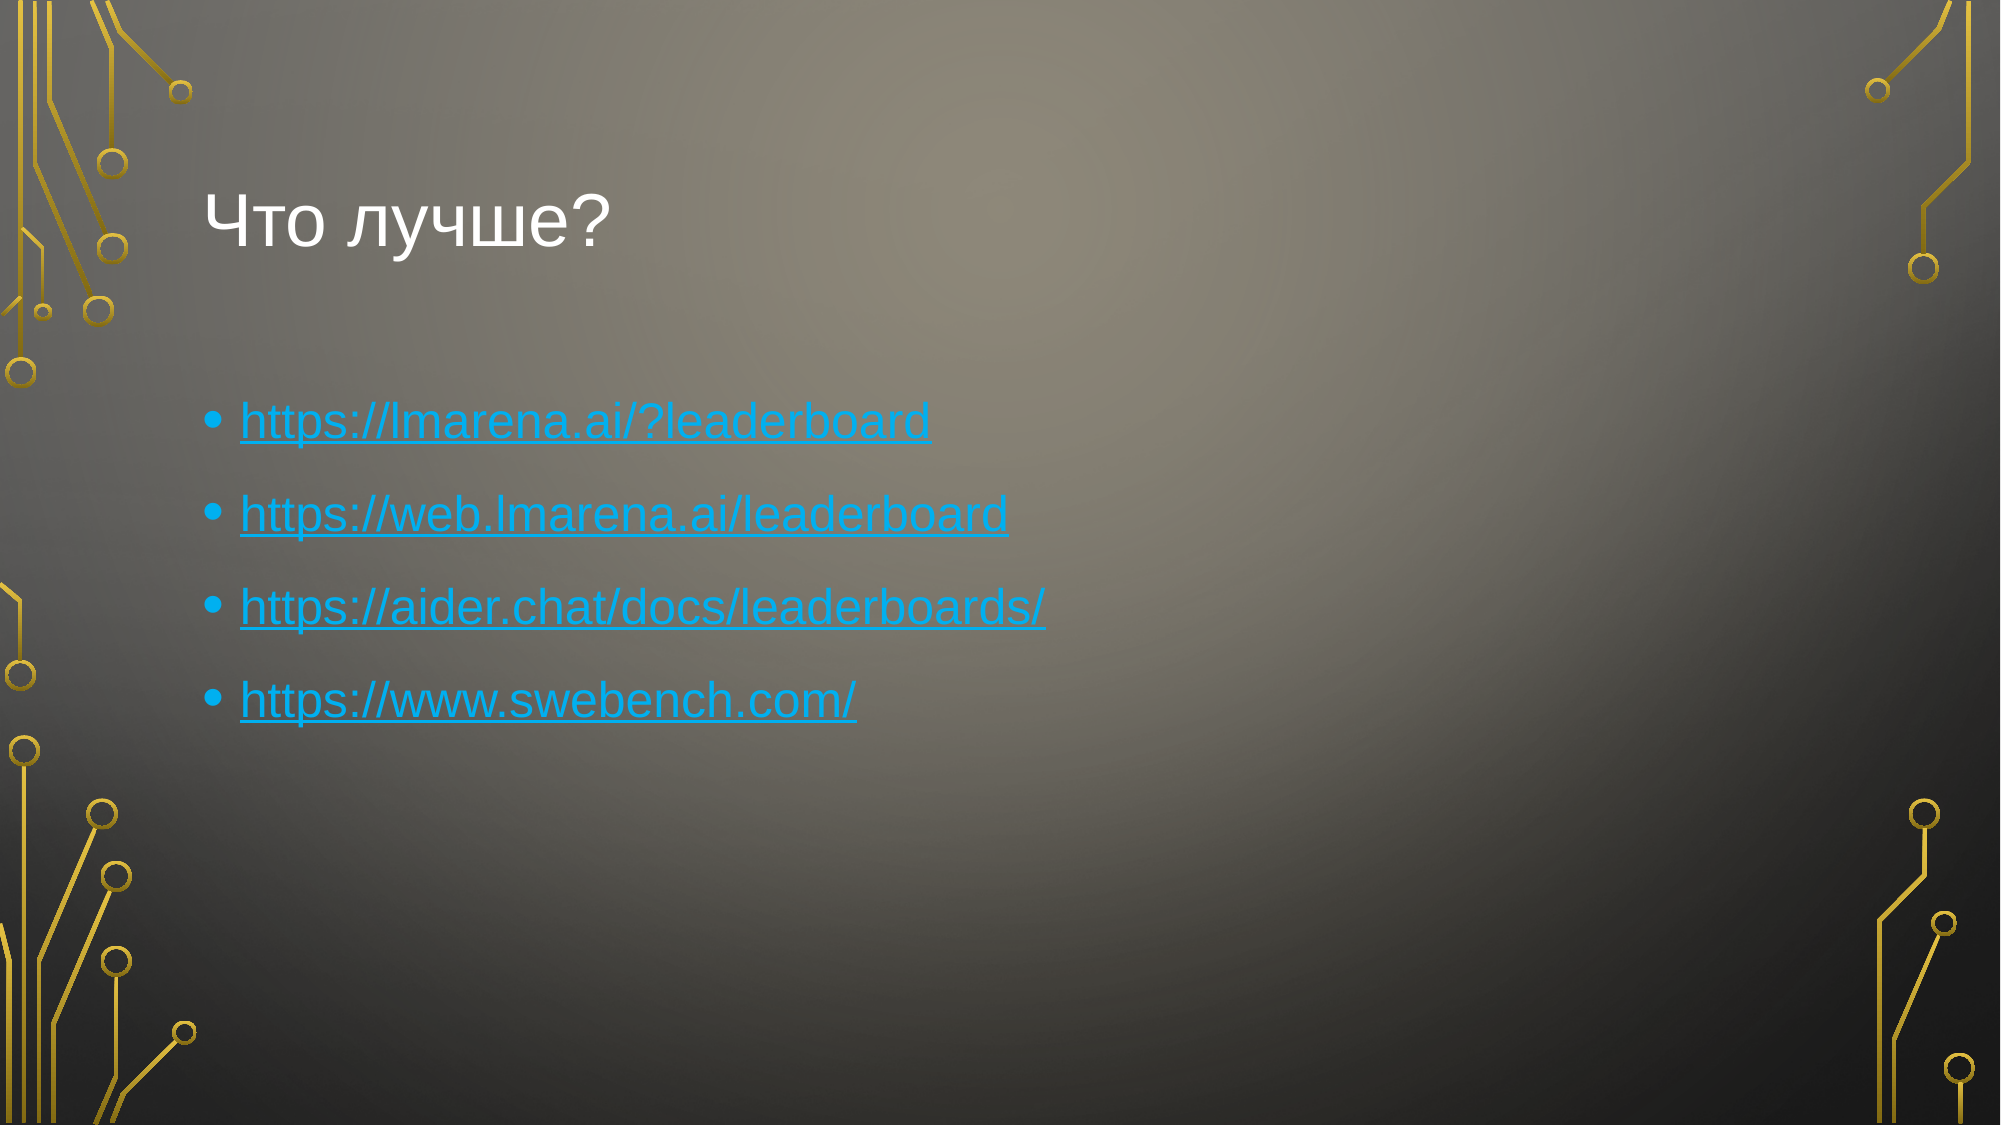

# Что лучше?
https://lmarena.ai/?leaderboard
https://web.lmarena.ai/leaderboard
https://aider.chat/docs/leaderboards/
https://www.swebench.com/